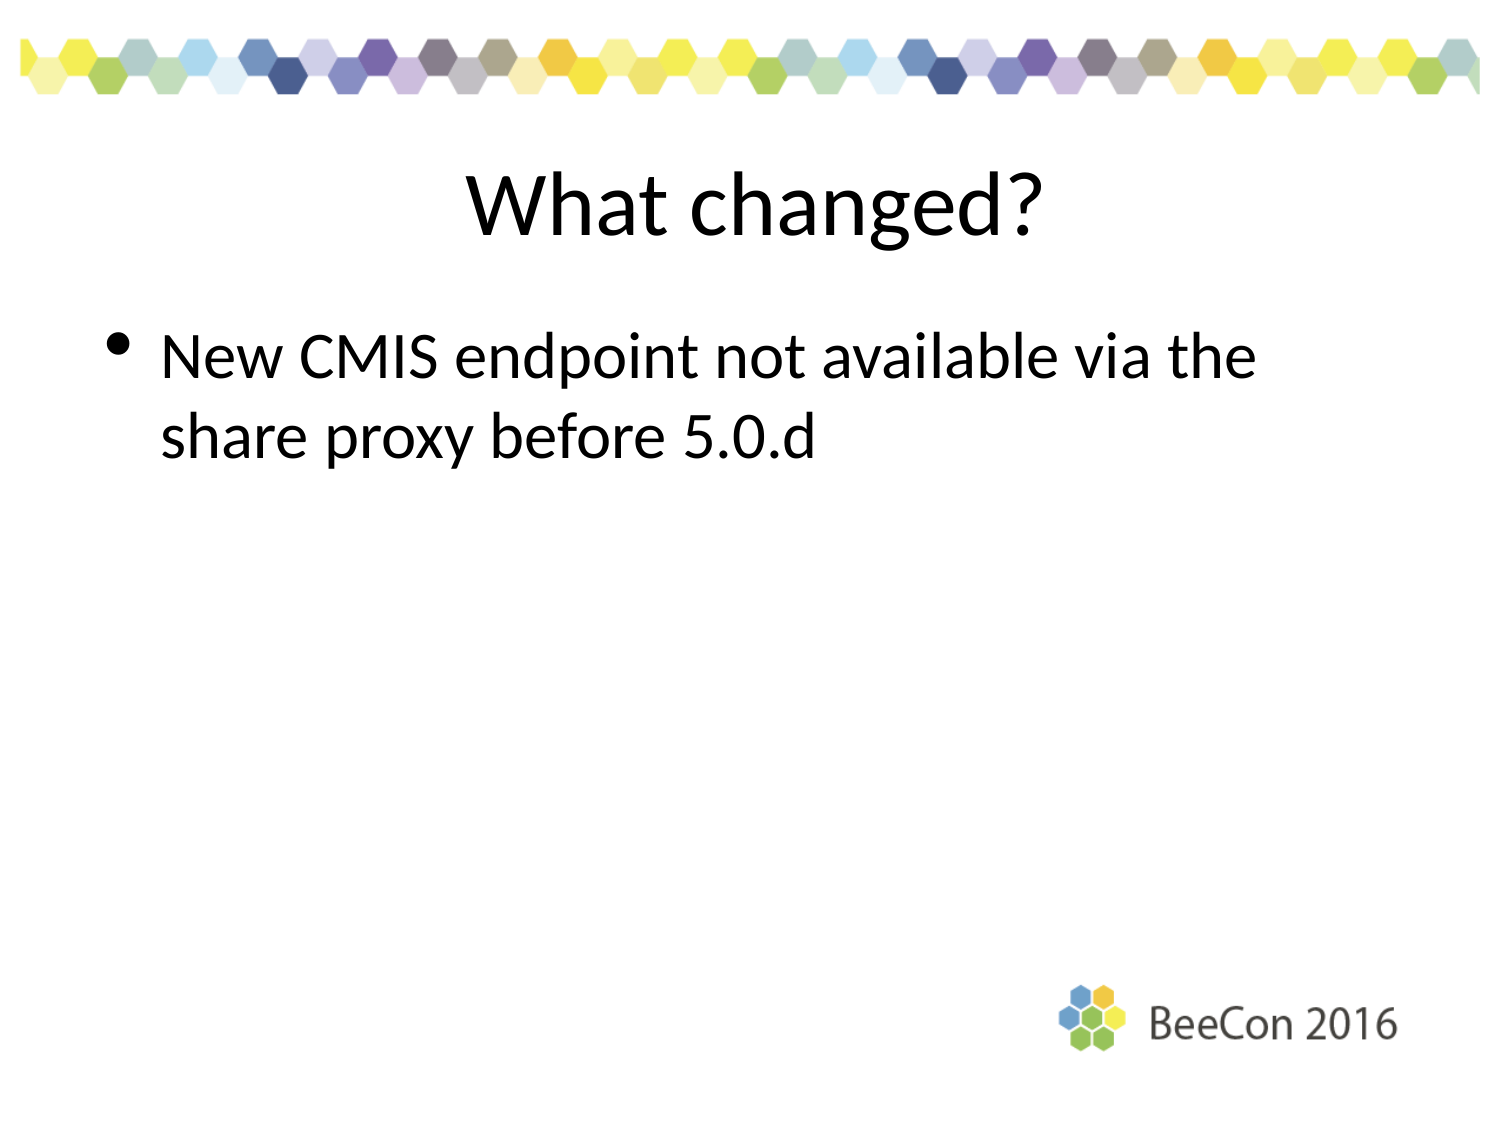

What changed?
New CMIS endpoint not available via the share proxy before 5.0.d